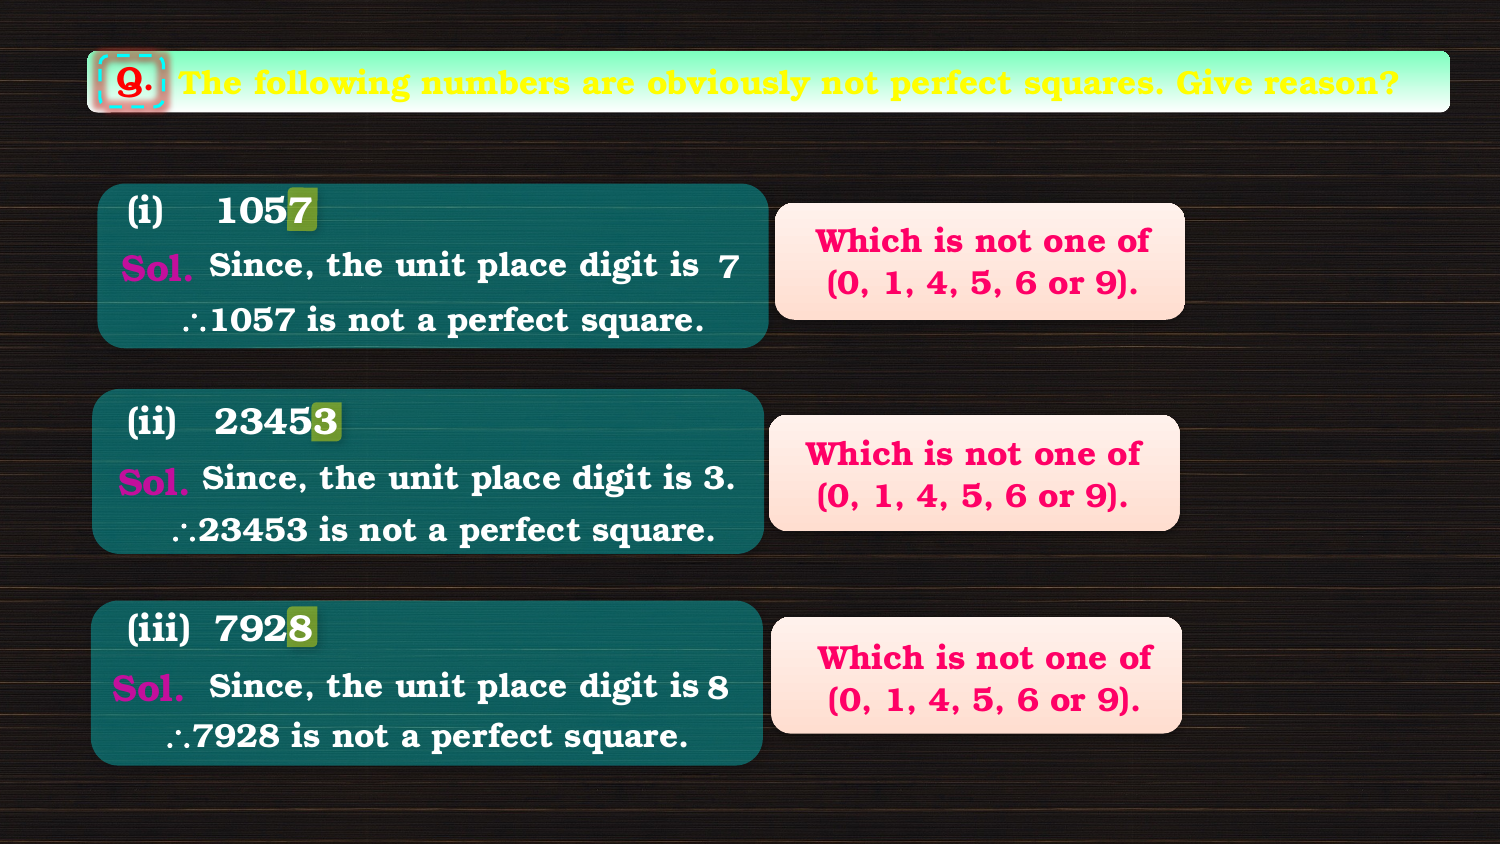

Q.

The following numbers are obviously not perfect squares. Give reason?
(i)
1057

Which is not one of (0, 1, 4, 5, 6 or 9).
Sol.
Since, the unit place digit is
7
∴1057 is not a perfect square.

(ii)
23453

Which is not one of (0, 1, 4, 5, 6 or 9).
Since, the unit place digit is 3.
Sol.
∴23453 is not a perfect square.
(iii)
7928

Which is not one of (0, 1, 4, 5, 6 or 9).
Sol.
Since, the unit place digit is
8
∴7928 is not a perfect square.